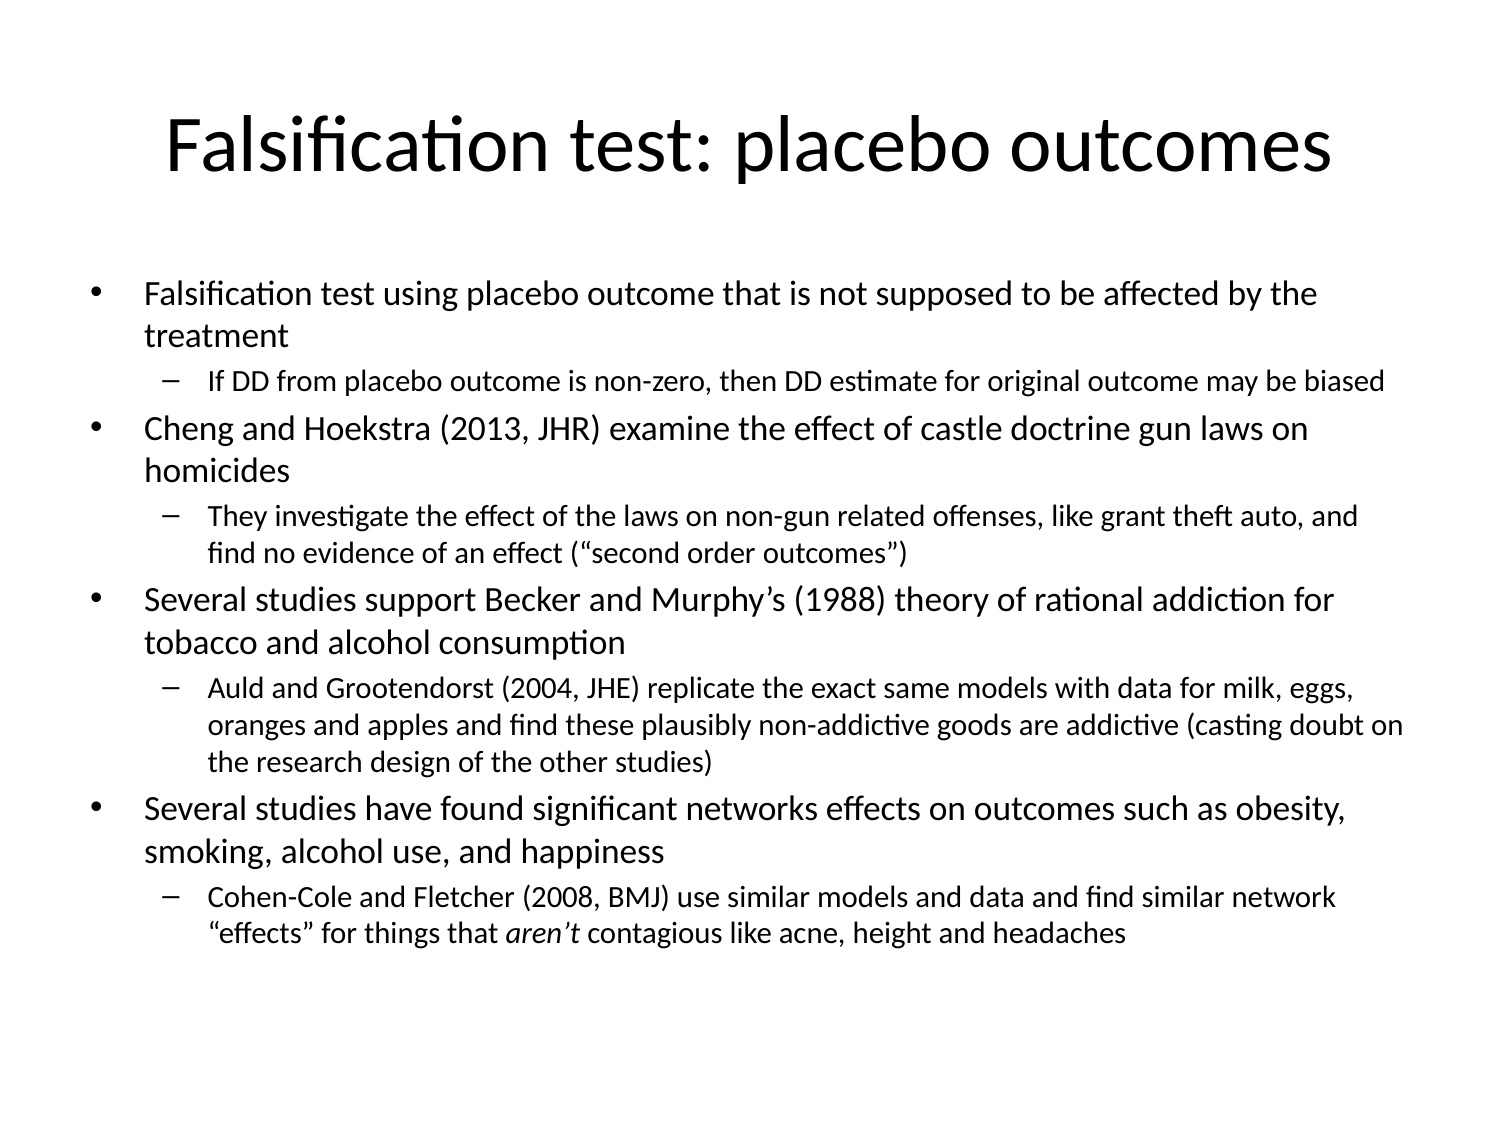

# Falsification test: placebo outcomes
Falsification test using placebo outcome that is not supposed to be affected by the treatment
If DD from placebo outcome is non-zero, then DD estimate for original outcome may be biased
Cheng and Hoekstra (2013, JHR) examine the effect of castle doctrine gun laws on homicides
They investigate the effect of the laws on non-gun related offenses, like grant theft auto, and find no evidence of an effect (“second order outcomes”)
Several studies support Becker and Murphy’s (1988) theory of rational addiction for tobacco and alcohol consumption
Auld and Grootendorst (2004, JHE) replicate the exact same models with data for milk, eggs, oranges and apples and find these plausibly non-addictive goods are addictive (casting doubt on the research design of the other studies)
Several studies have found significant networks effects on outcomes such as obesity, smoking, alcohol use, and happiness
Cohen-Cole and Fletcher (2008, BMJ) use similar models and data and find similar network “effects” for things that aren’t contagious like acne, height and headaches